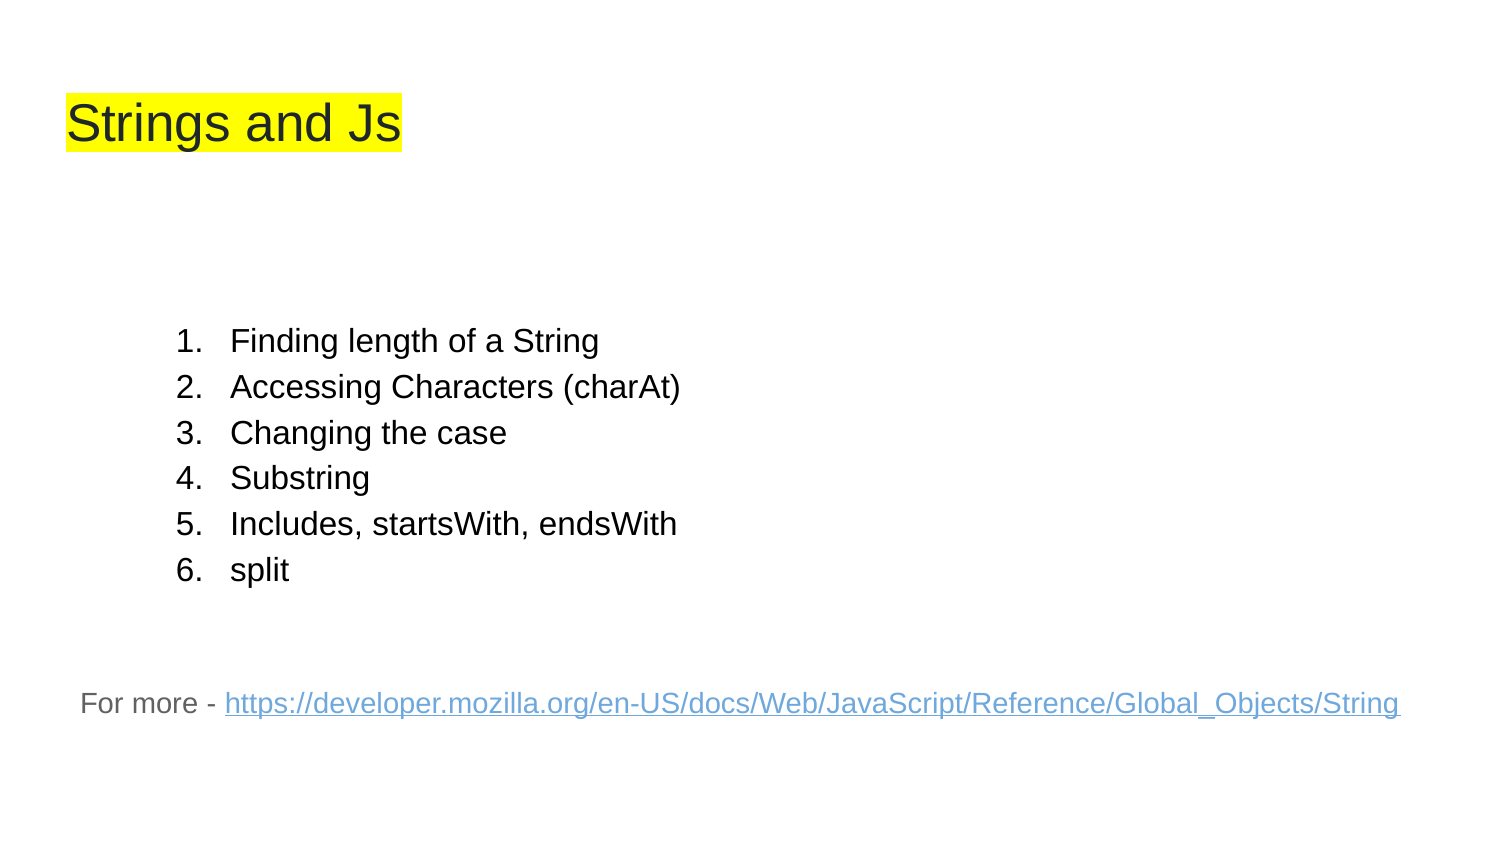

# Strings and Js
Finding length of a String
Accessing Characters (charAt)
Changing the case
Substring
Includes, startsWith, endsWith
split

For more - https://developer.mozilla.org/en-US/docs/Web/JavaScript/Reference/Global_Objects/String